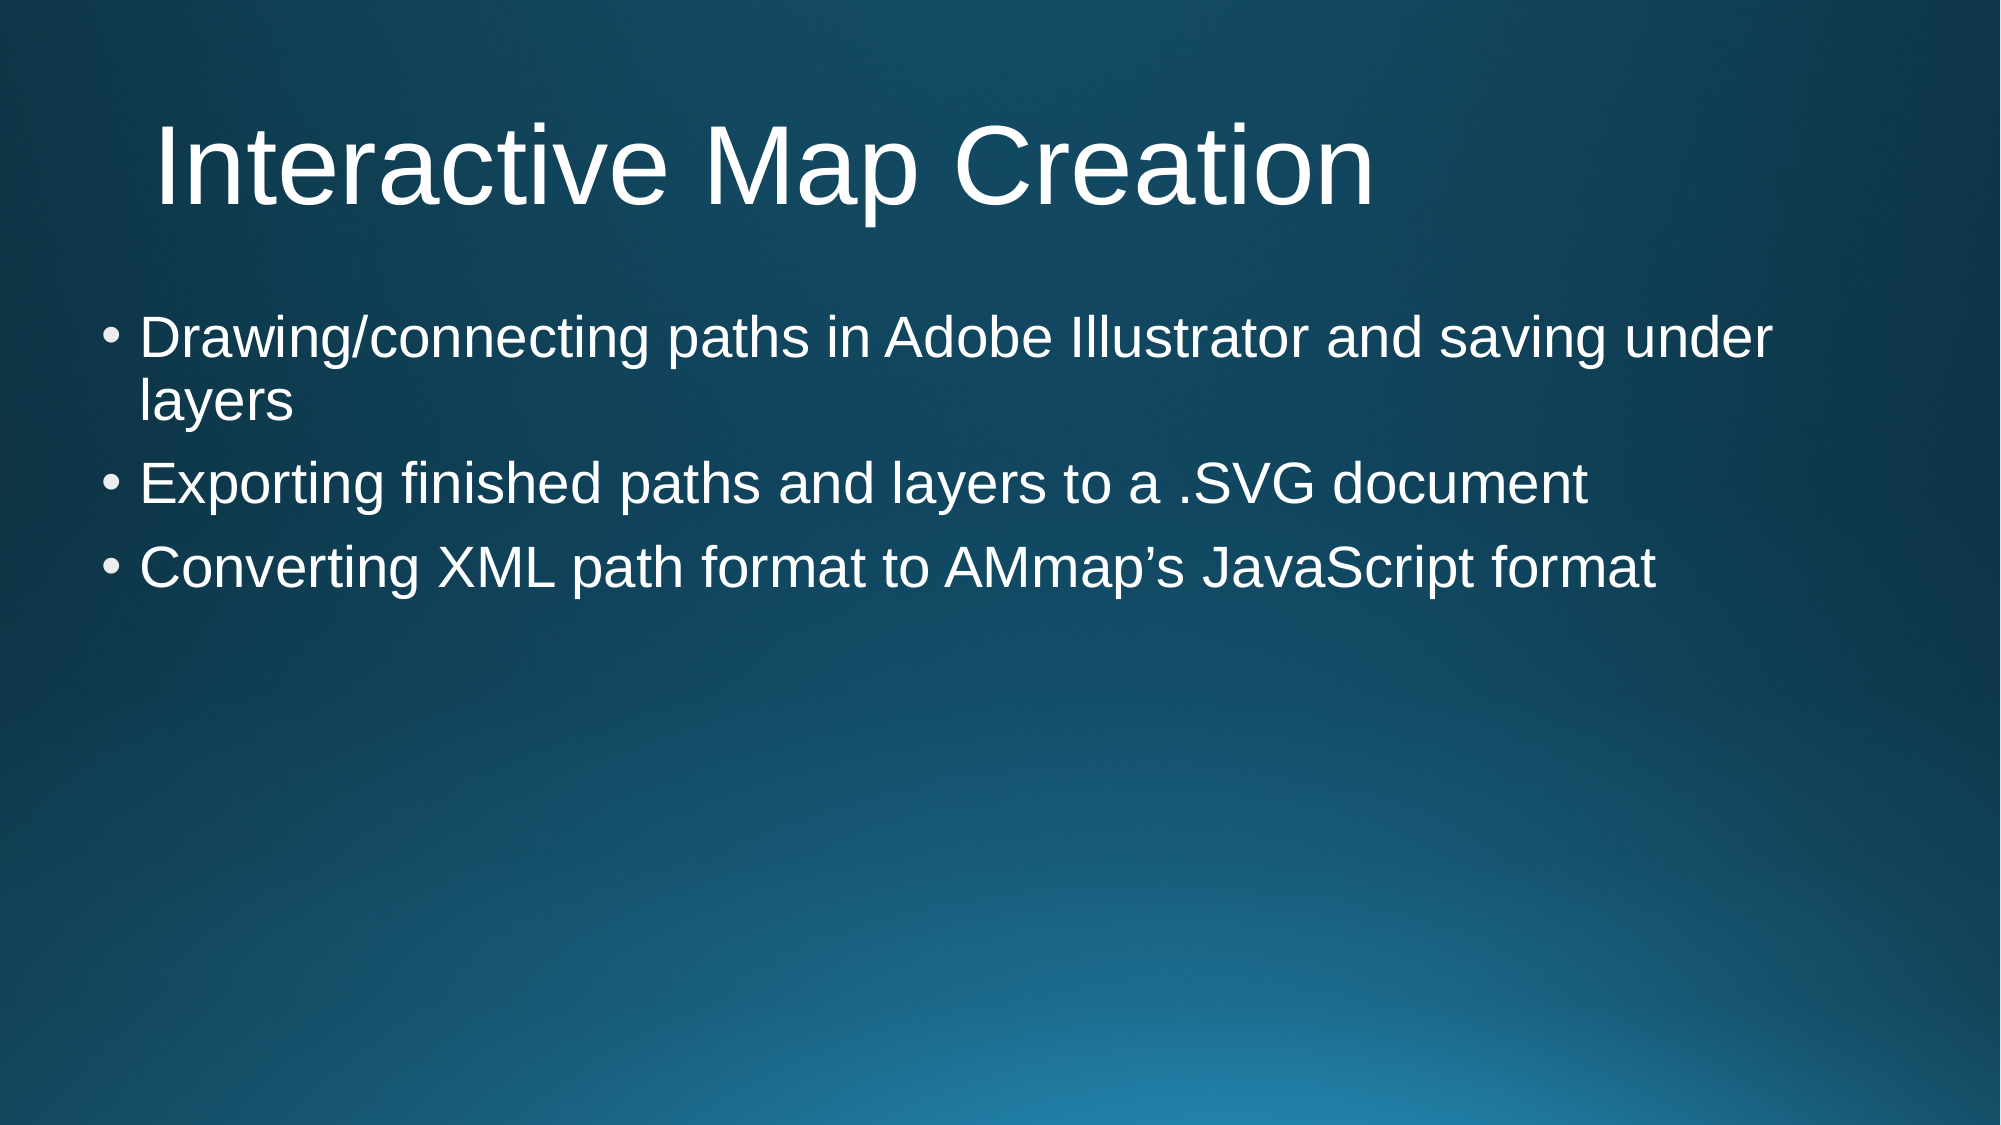

# Interactive Map Creation
Drawing/connecting paths in Adobe Illustrator and saving under layers
Exporting finished paths and layers to a .SVG document
Converting XML path format to AMmap’s JavaScript format